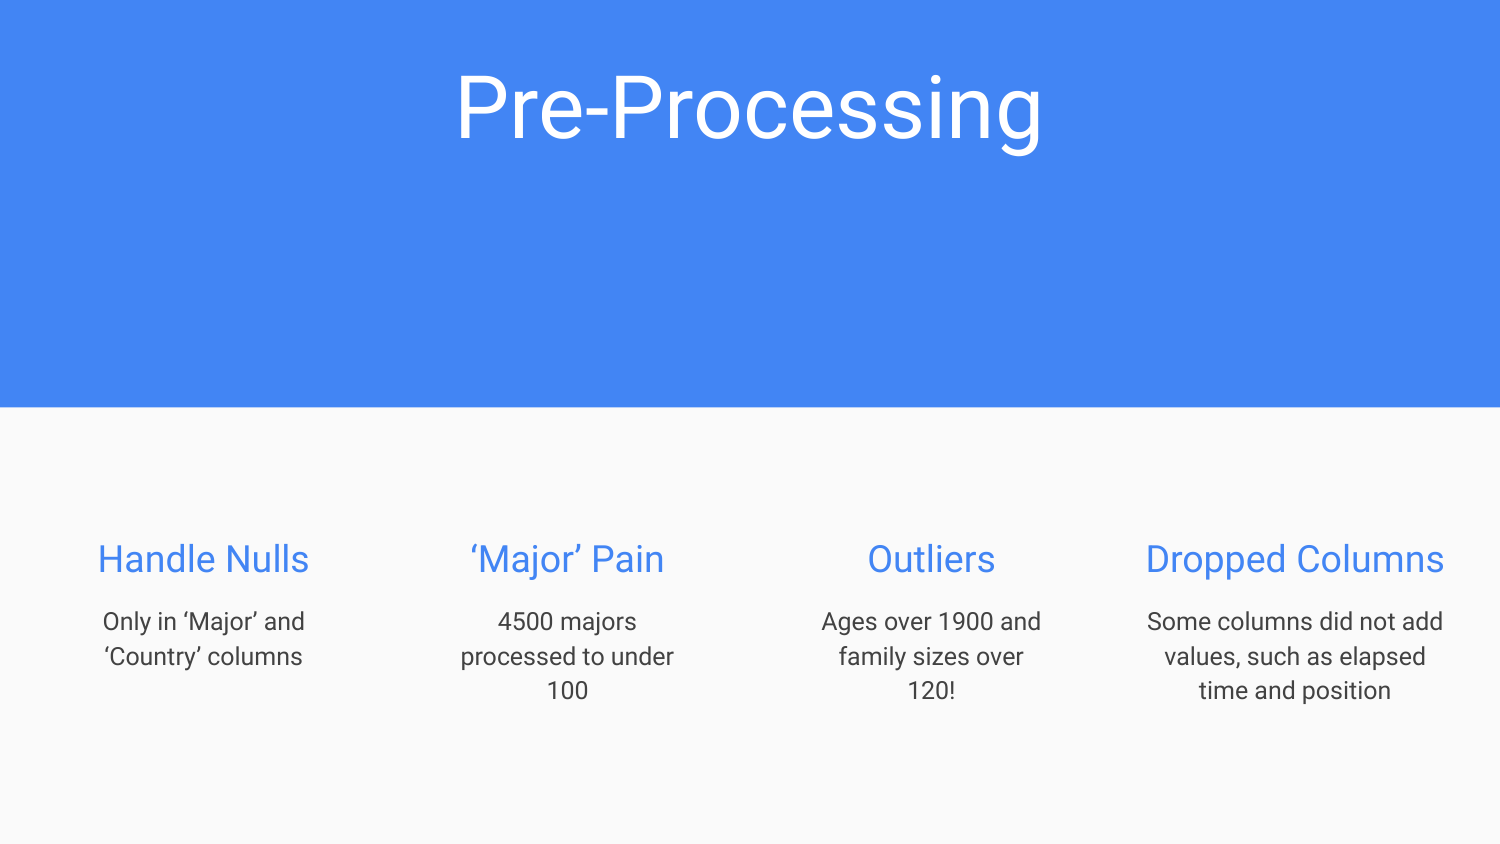

Pre-Processing
Handle Nulls
‘Major’ Pain
Outliers
Dropped Columns
Only in ‘Major’ and ‘Country’ columns
Some columns did not add values, such as elapsed time and position
4500 majors processed to under 100
Ages over 1900 and family sizes over 120!